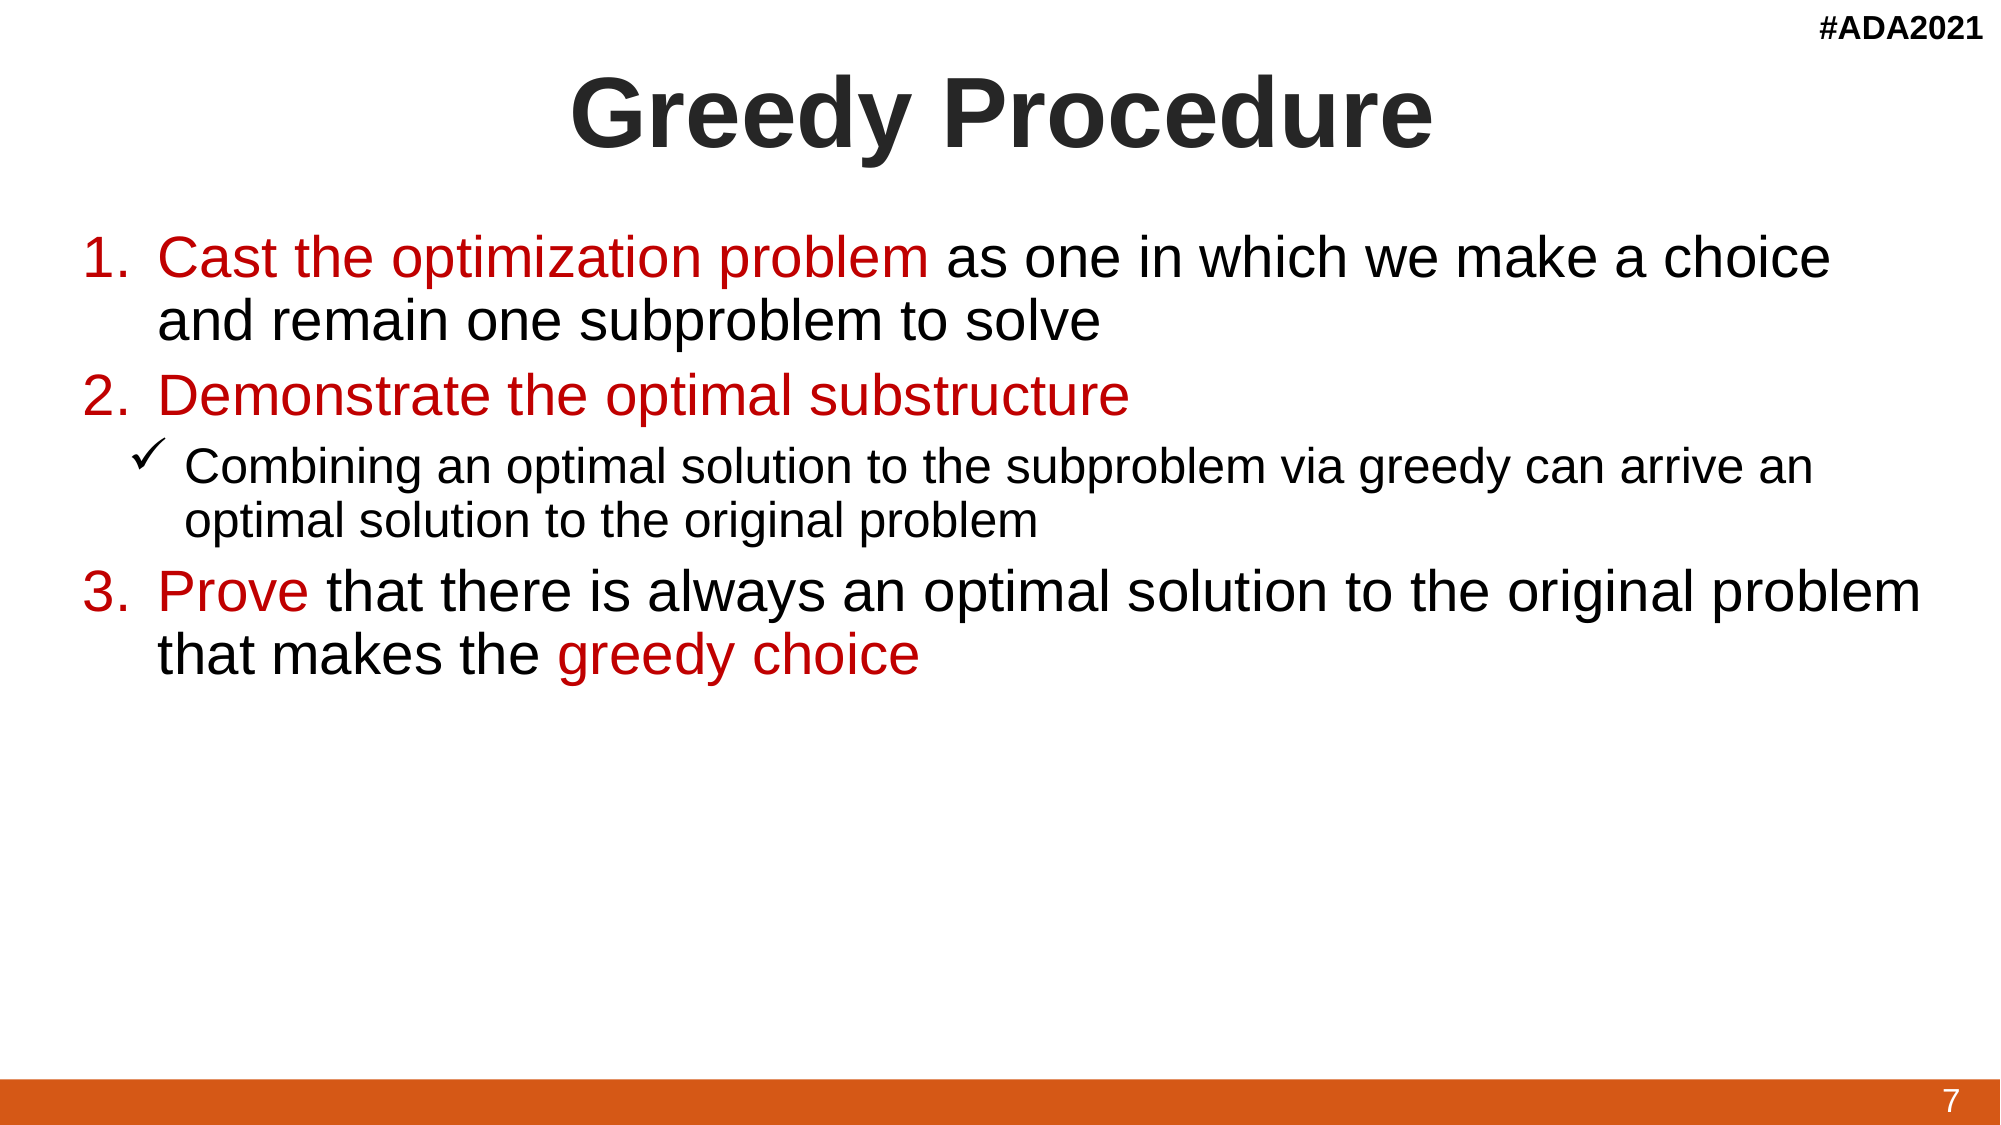

Greedy Procedure
Cast the optimization problem as one in which we make a choice and remain one subproblem to solve
Demonstrate the optimal substructure
Combining an optimal solution to the subproblem via greedy can arrive an optimal solution to the original problem
Prove that there is always an optimal solution to the original problem that makes the greedy choice

7